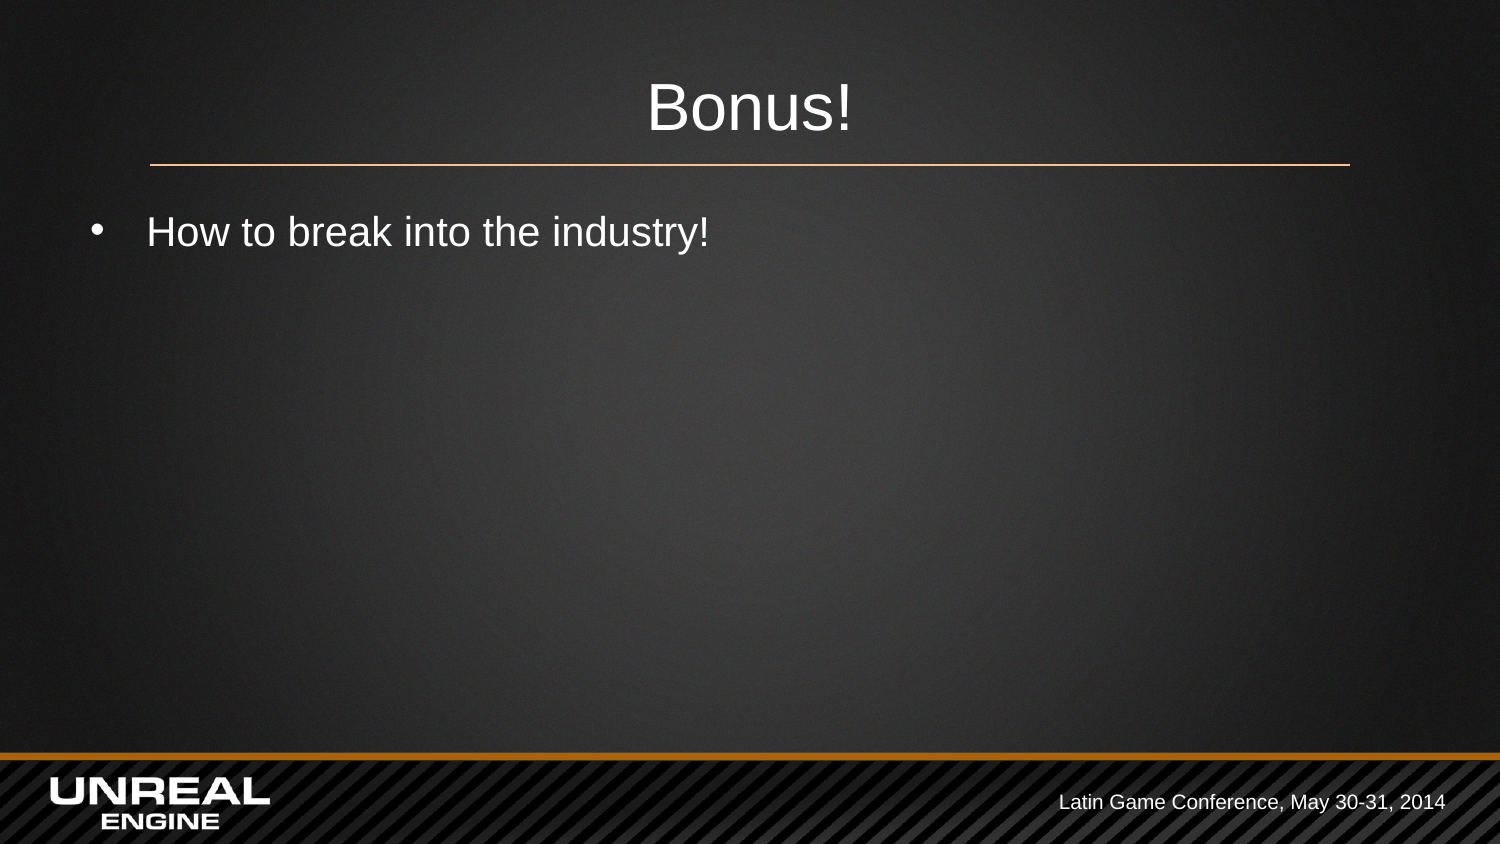

# Bonus!
How to break into the industry!